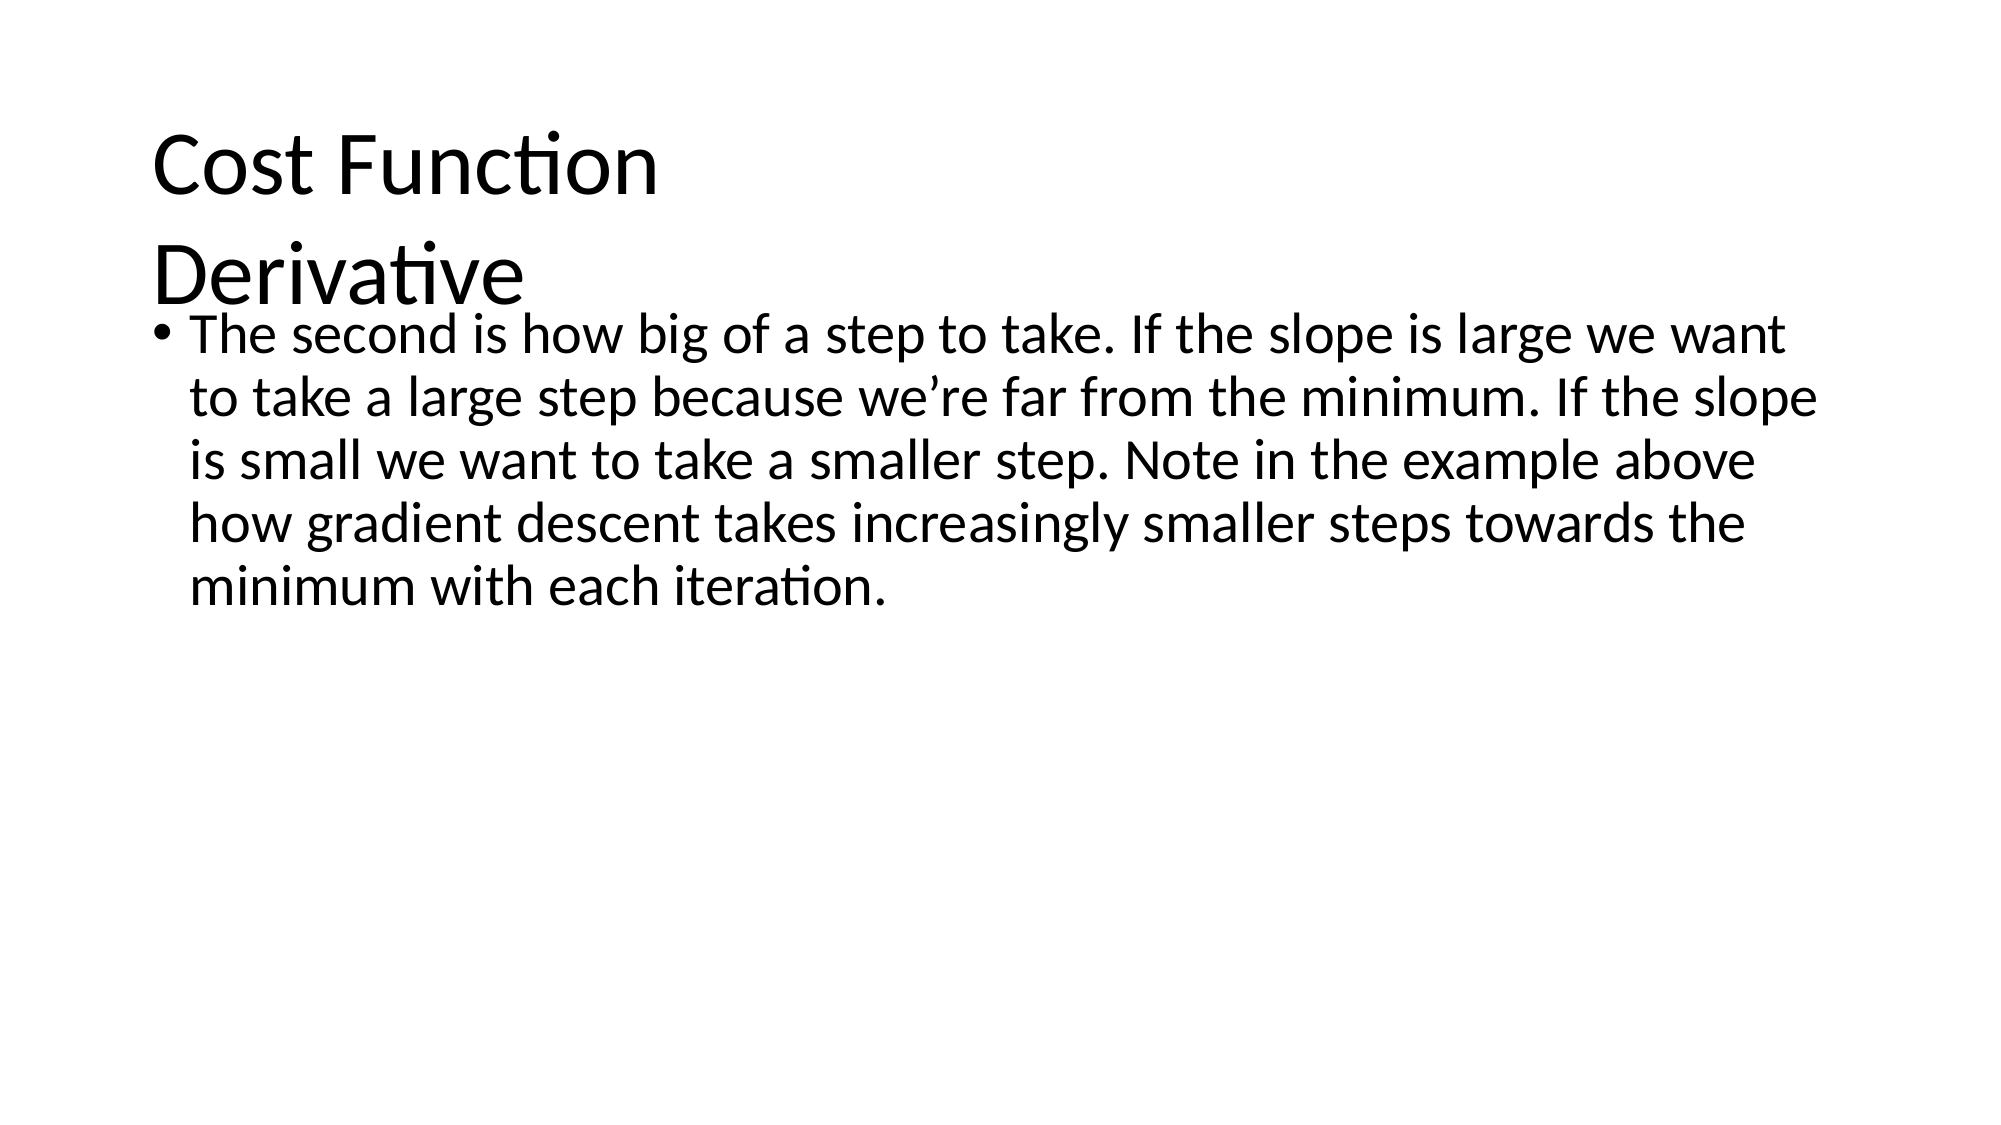

# Cost Function Derivative
The second is how big of a step to take. If the slope is large we want to take a large step because we’re far from the minimum. If the slope is small we want to take a smaller step. Note in the example above how gradient descent takes increasingly smaller steps towards the minimum with each iteration.